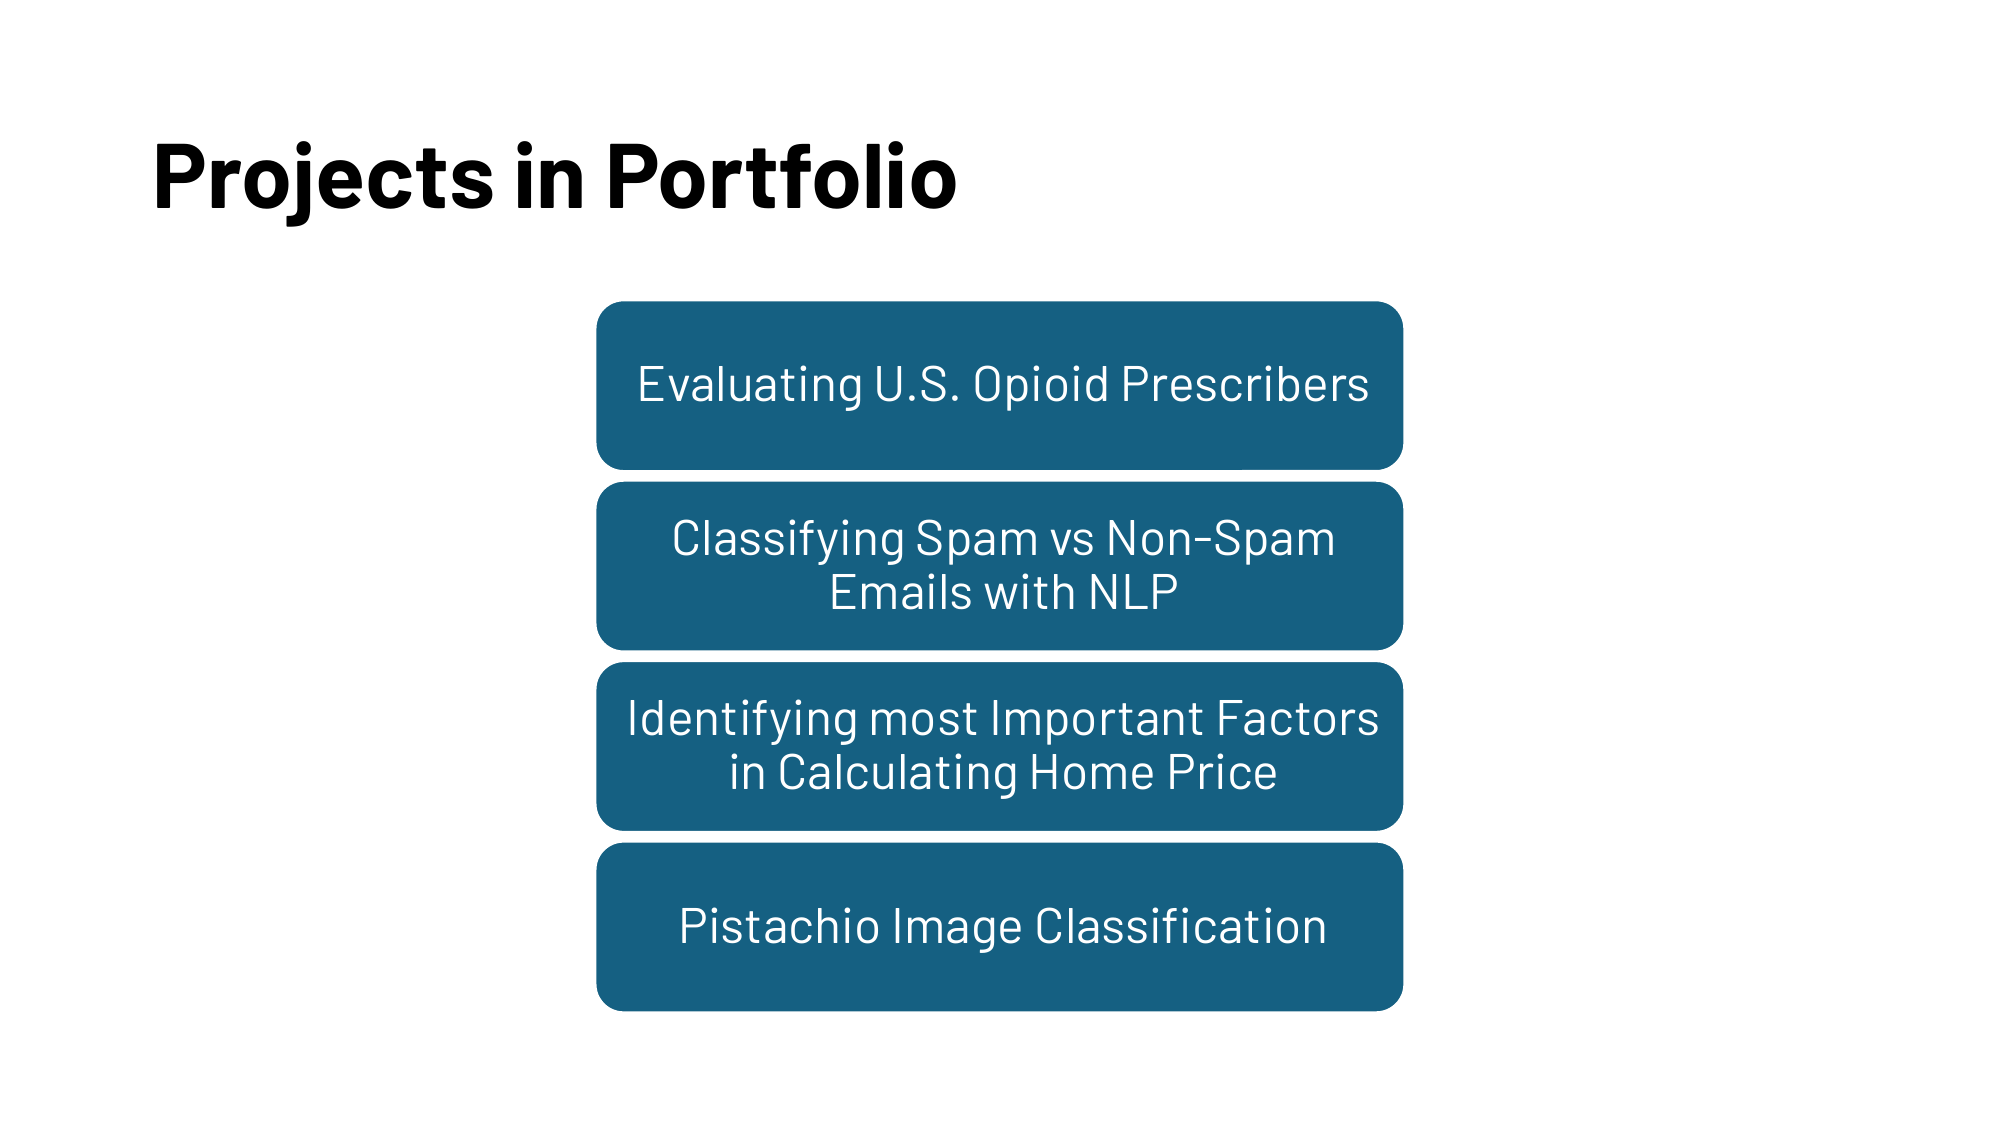

Projects in Portfolio
Evaluating U.S. Opioid Prescribers
Classifying Spam vs Non-Spam Emails with NLP
Identifying most Important Factors in Calculating Home Price
Pistachio Image Classification